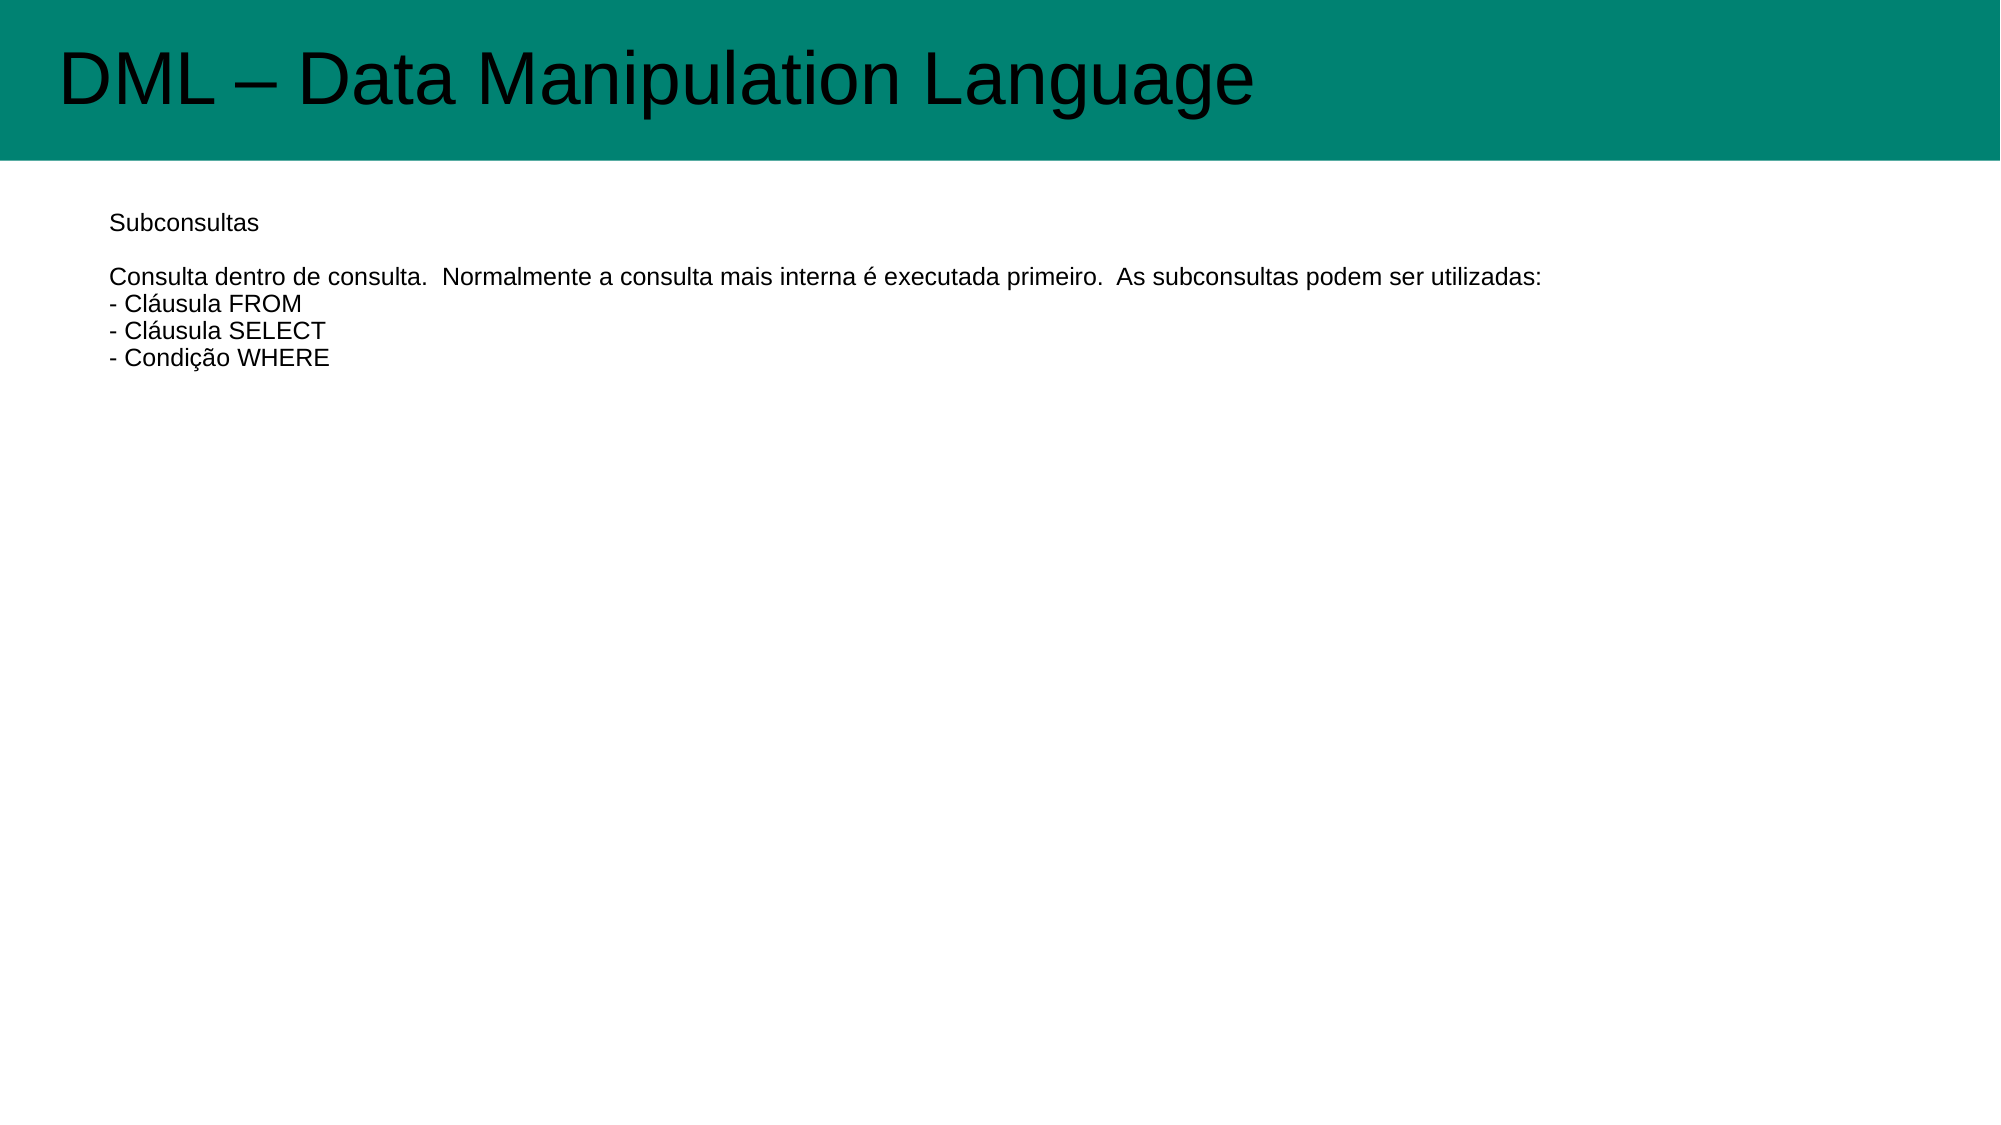

DML – Data Manipulation Language
#
Subconsultas

Consulta dentro de consulta.  Normalmente a consulta mais interna é executada primeiro.  As subconsultas podem ser utilizadas:
- Cláusula FROM
- Cláusula SELECT
- Condição WHERE